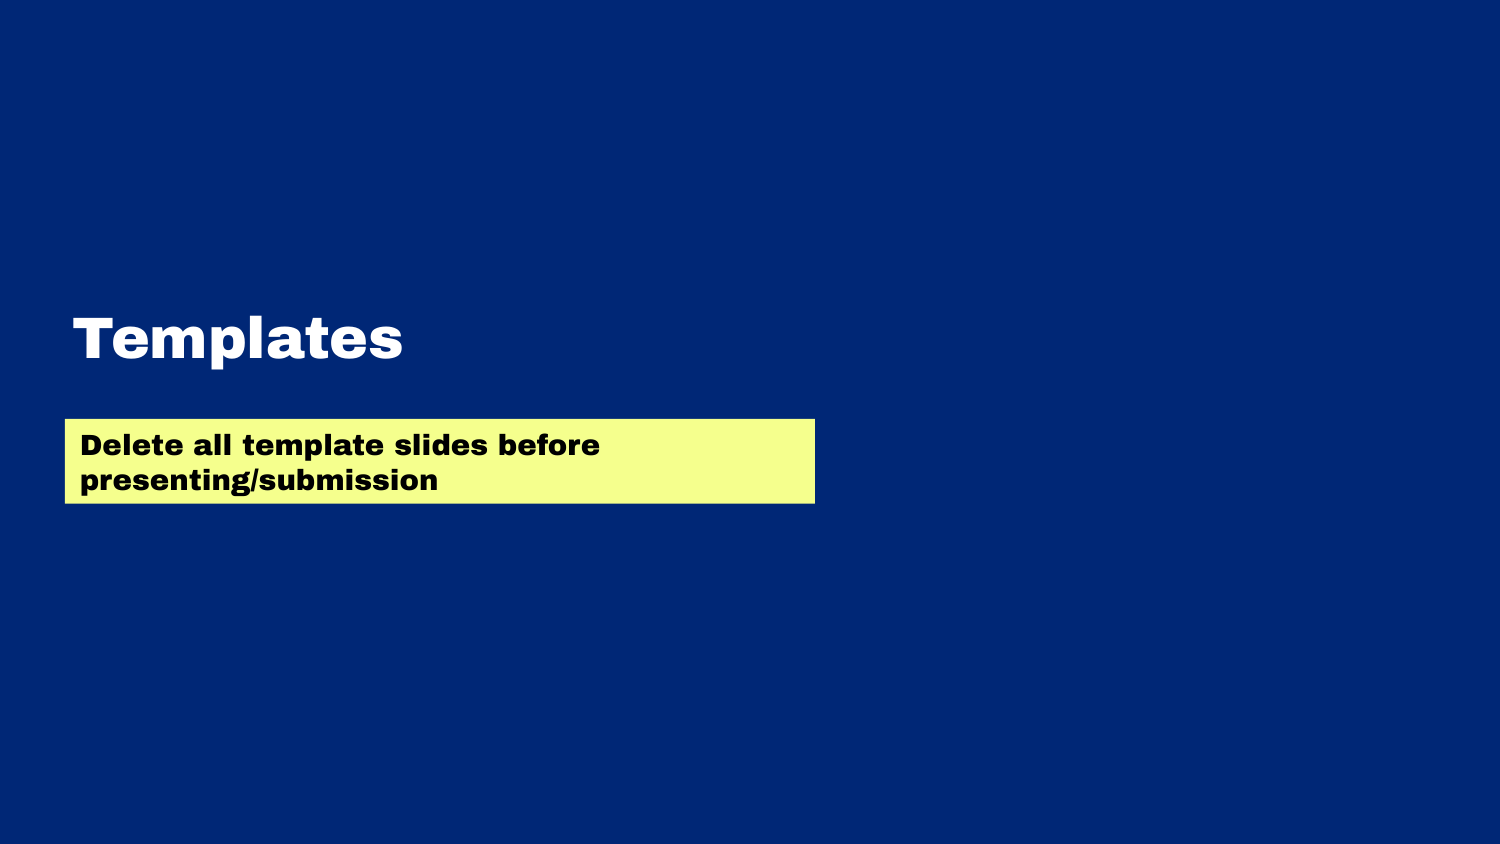

Templates
Delete all template slides before presenting/submission